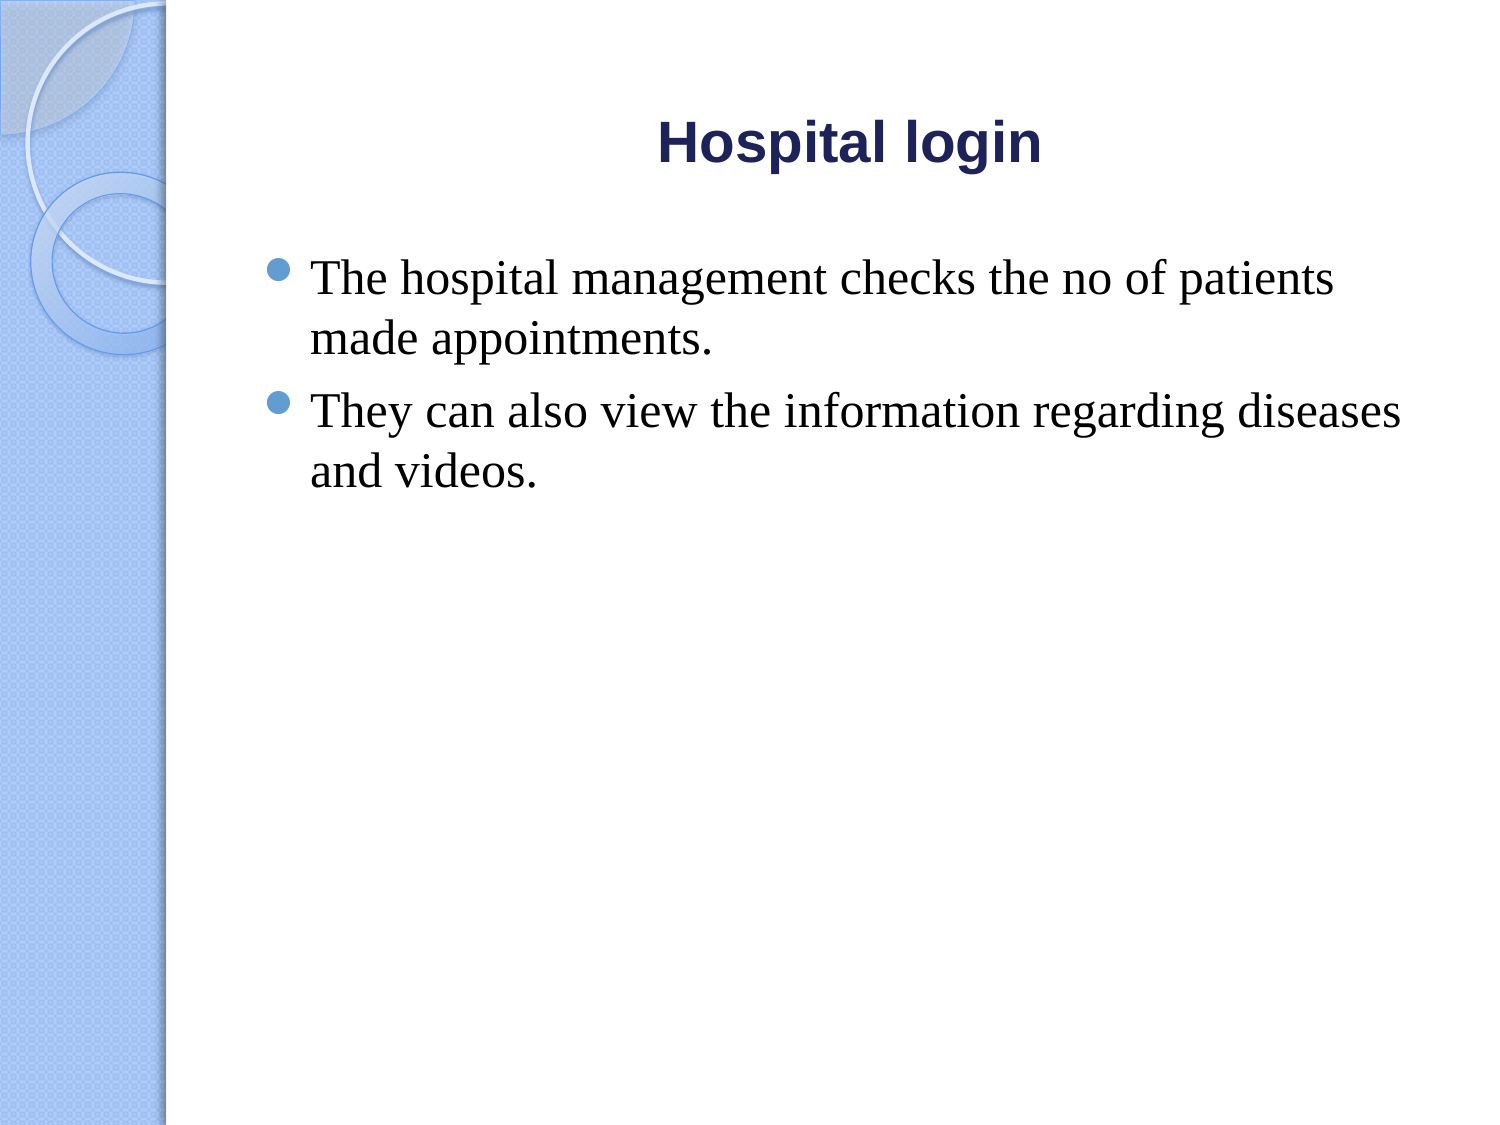

# Hospital login
The hospital management checks the no of patients made appointments.
They can also view the information regarding diseases and videos.